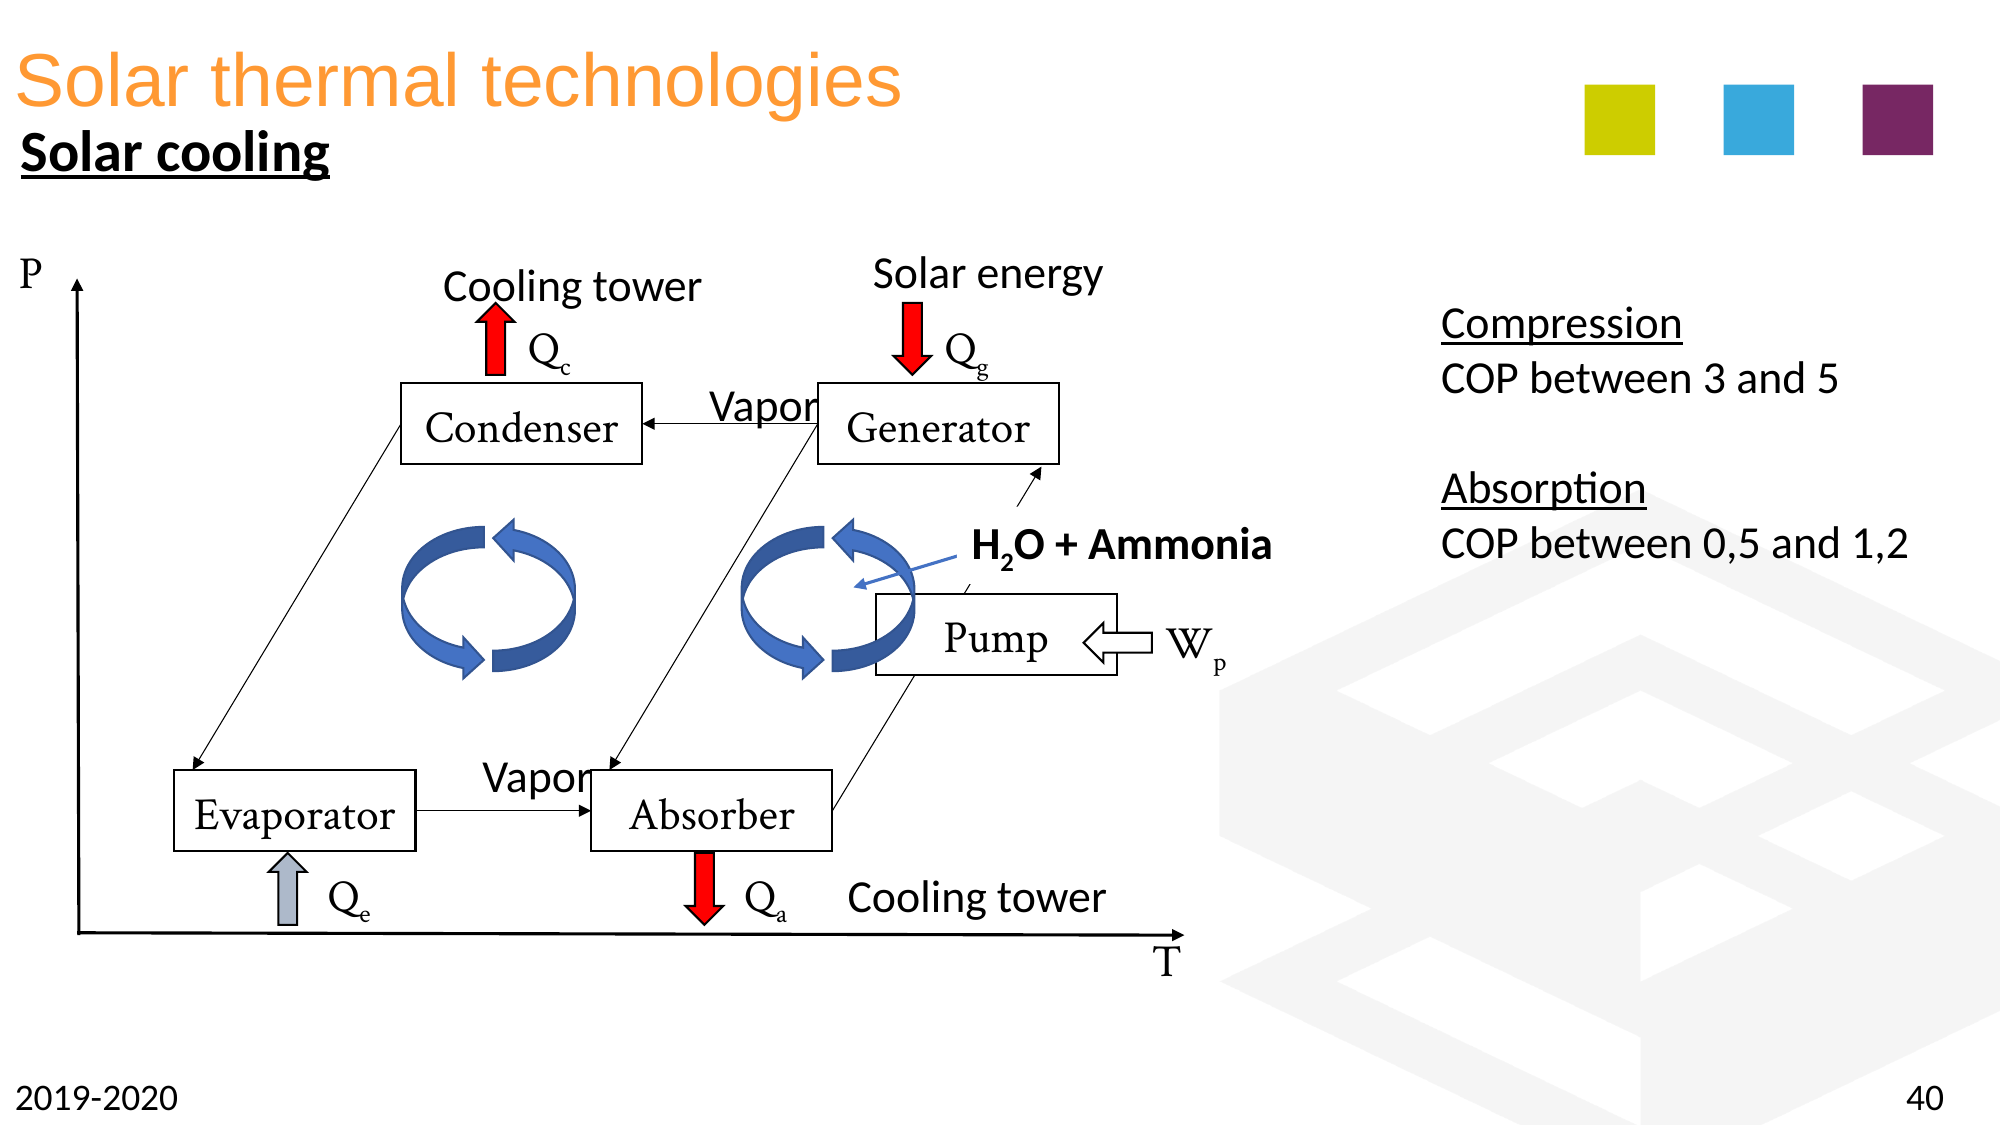

Solar thermal technologies
Solar cooling

Compression
COP between 3 and 5

Absorption
COP between 0,5 and 1,2
P
Qc
Qg

Condenser
Generator
Pump
Wp

Evaporator
Absorber
Qe
Qa

T
Solar energy
Cooling tower
Vapor

Vapor
Cooling tower
H2O + Ammonia
40
2019-2020